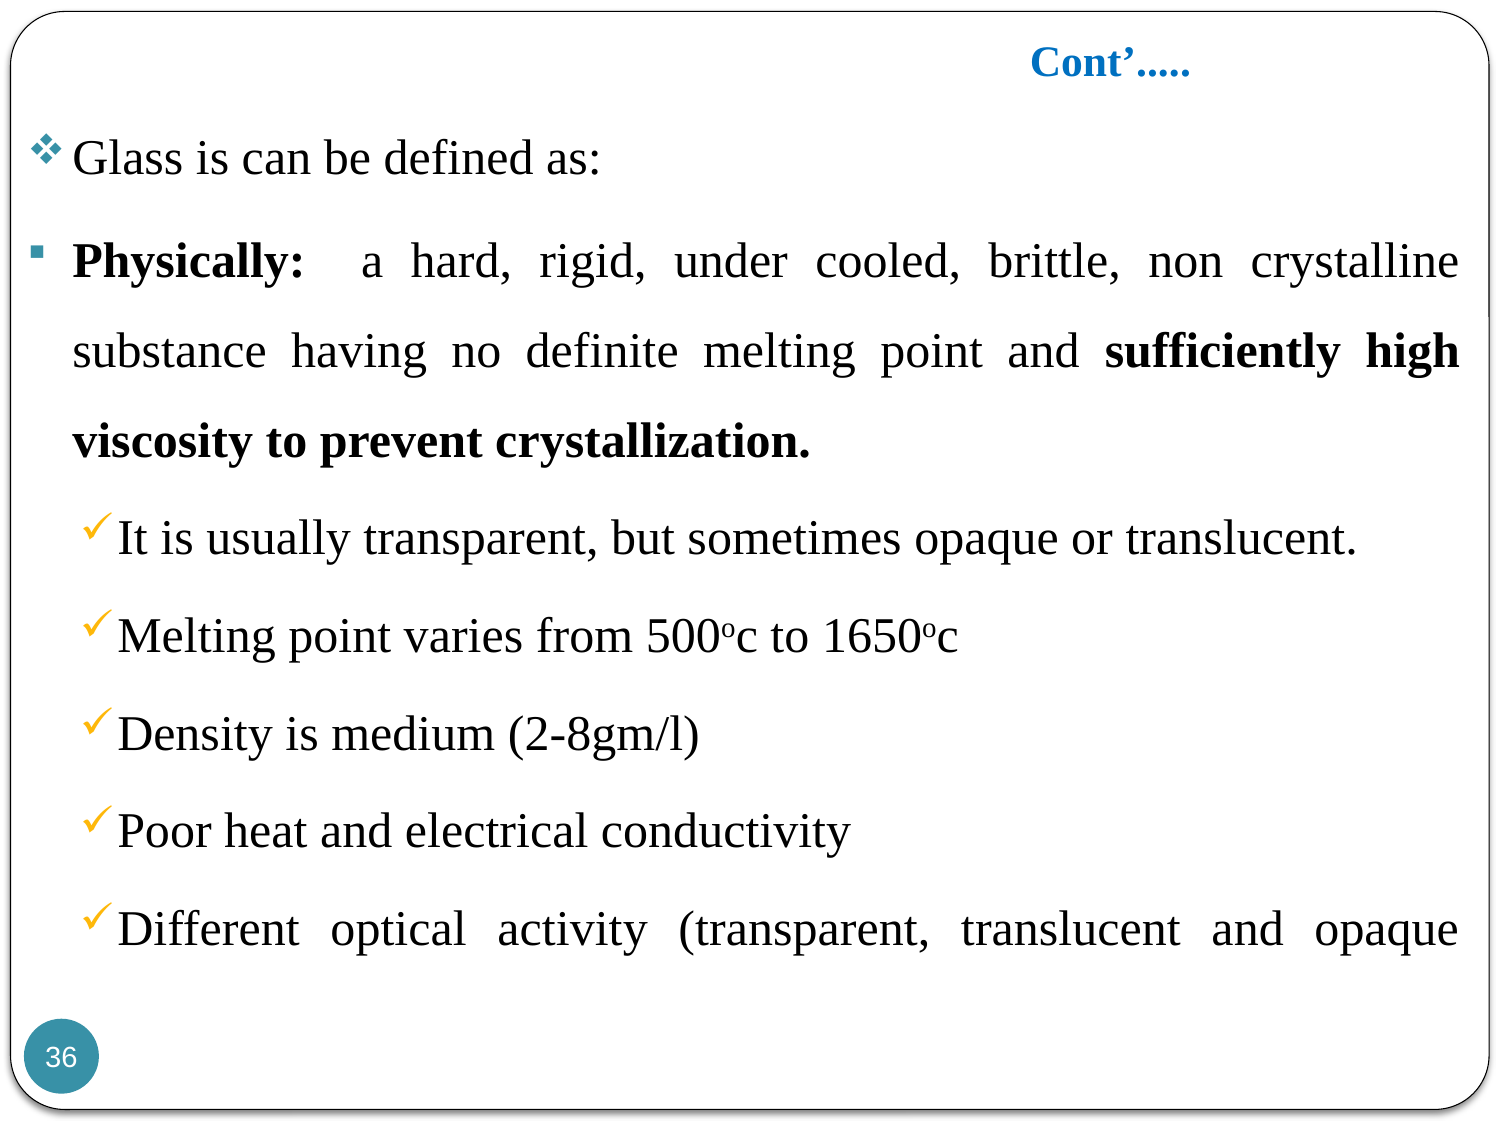

# Cont’.....
Glass is can be defined as:
Physically:  a hard, rigid, under cooled, brittle, non crystalline substance having no definite melting point and sufficiently high viscosity to prevent crystallization.
It is usually transparent, but sometimes opaque or translucent.
Melting point varies from 500oc to 1650oc
Density is medium (2-8gm/l)
Poor heat and electrical conductivity
Different optical activity (transparent, translucent and opaque

36